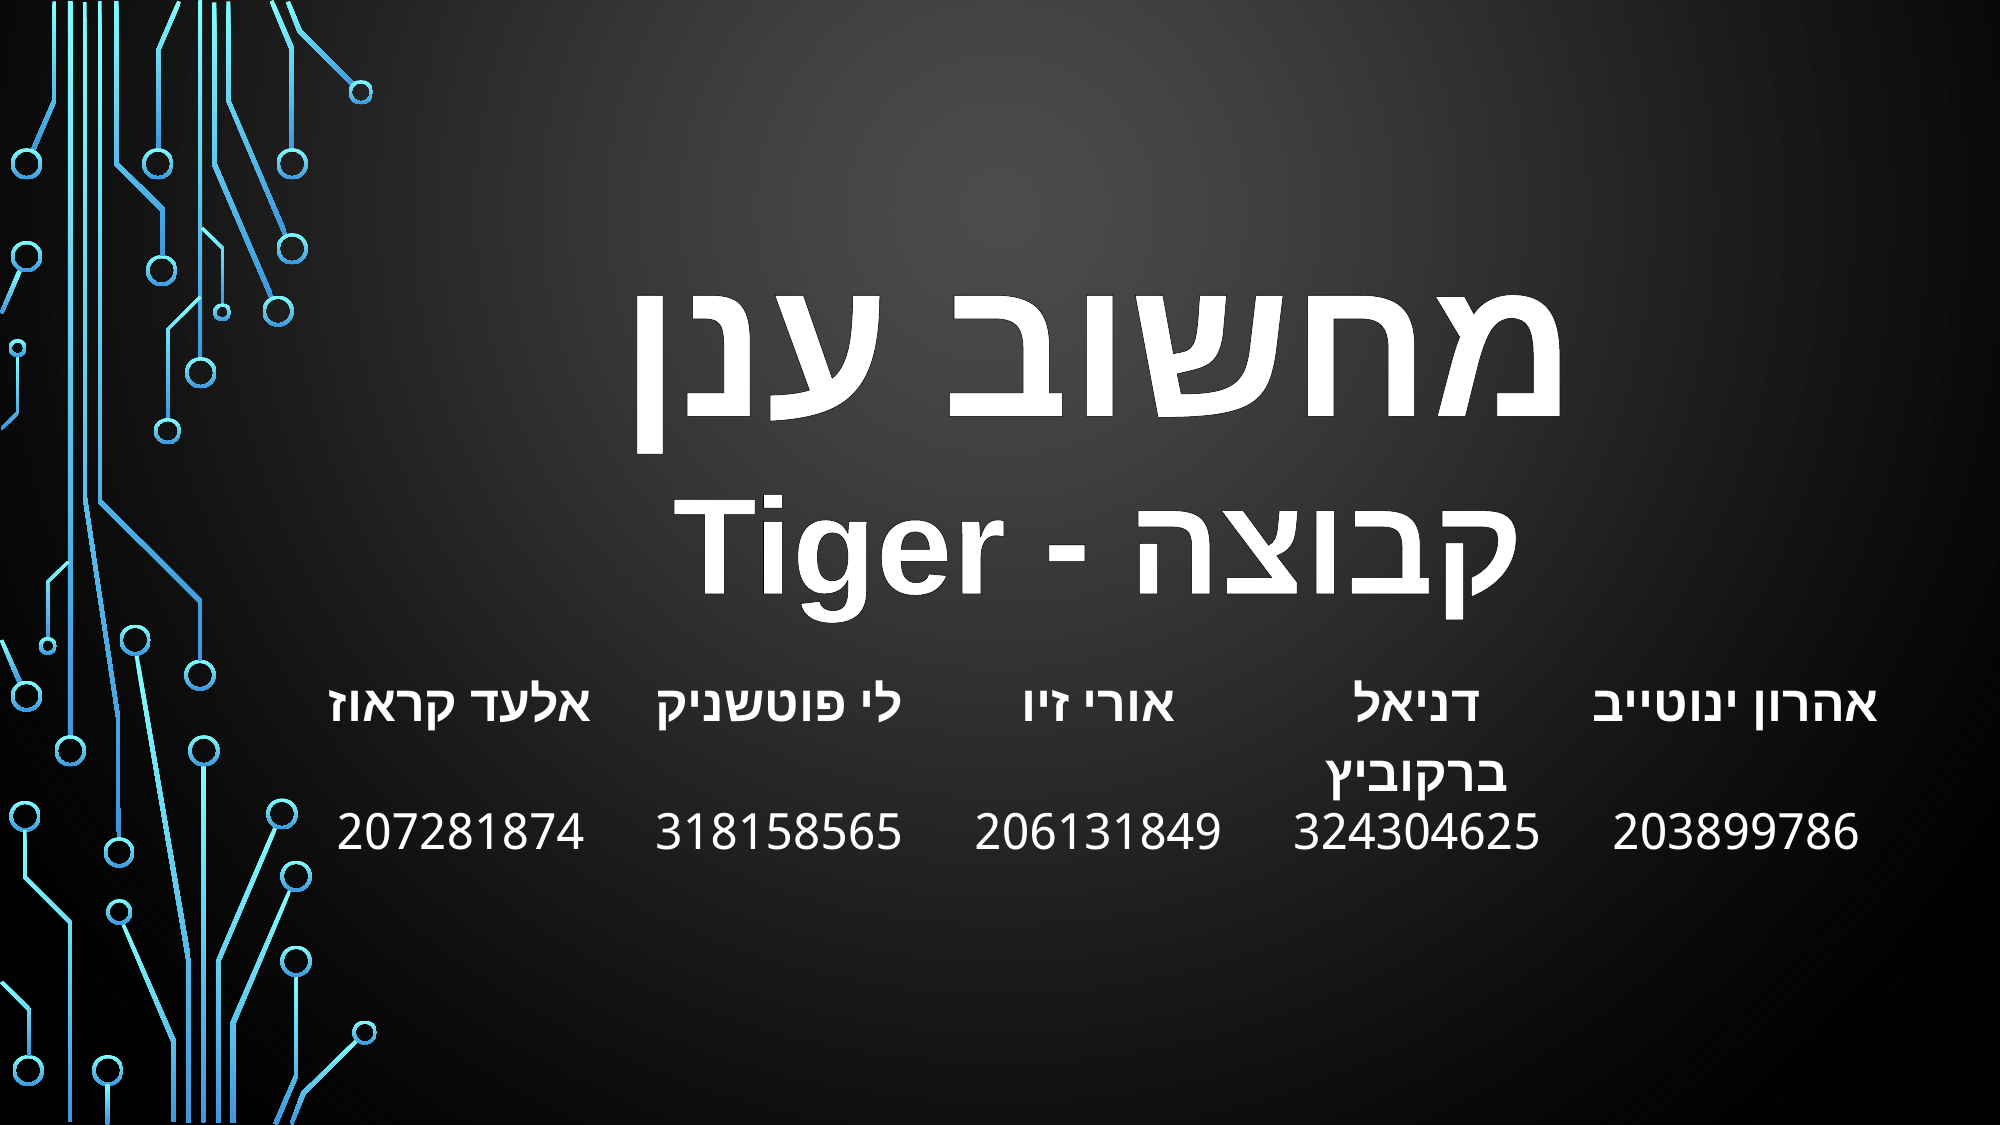

מחשוב ענן
קבוצה - Tiger
| אלעד קראוז | לי פוטשניק | אורי זיו | דניאל ברקוביץ | אהרון ינוטייב |
| --- | --- | --- | --- | --- |
| 207281874 | 318158565 | 206131849 | 324304625 | 203899786 |